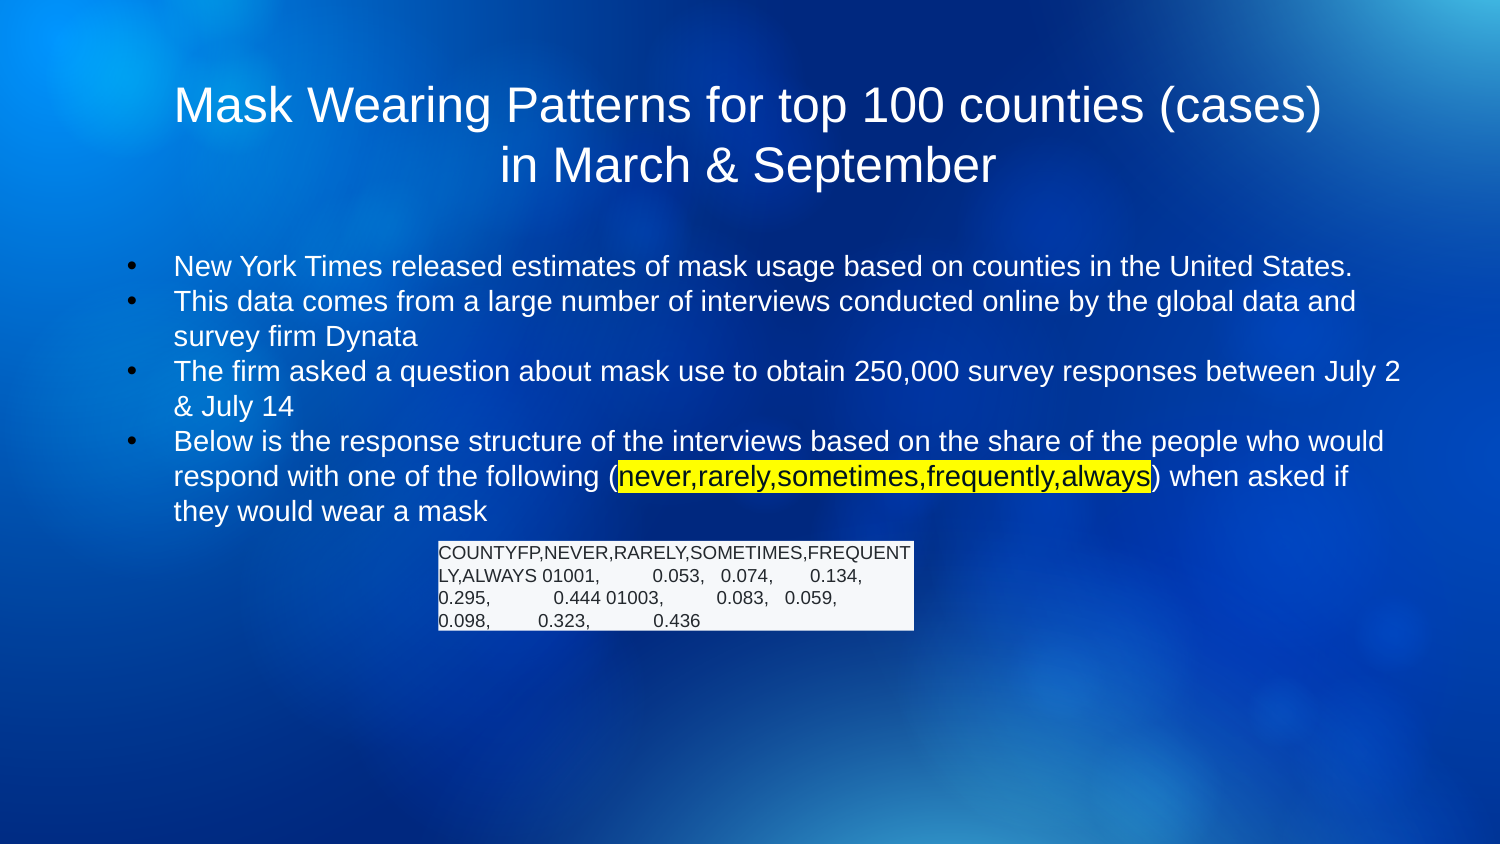

# Mask Wearing Patterns for top 100 counties (cases) in March & September
New York Times released estimates of mask usage based on counties in the United States.
This data comes from a large number of interviews conducted online by the global data and survey firm Dynata
The firm asked a question about mask use to obtain 250,000 survey responses between July 2 & July 14
Below is the response structure of the interviews based on the share of the people who would respond with one of the following (never,rarely,sometimes,frequently,always) when asked if they would wear a mask
COUNTYFP,NEVER,RARELY,SOMETIMES,FREQUENTLY,ALWAYS 01001,          0.053,   0.074,       0.134,         0.295,            0.444 01003,          0.083,   0.059,       0.098,         0.323,            0.436